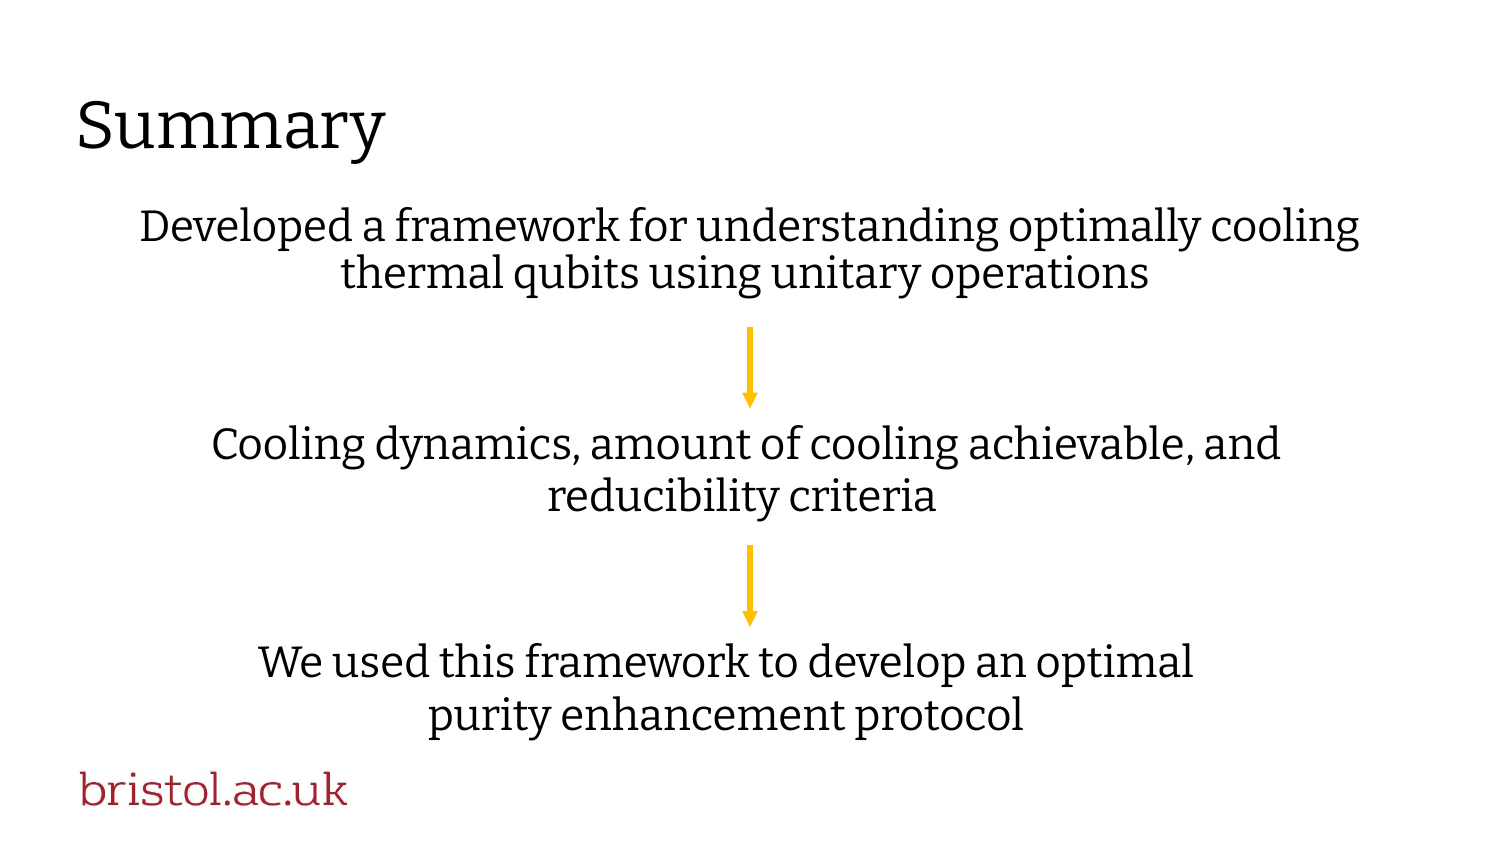

# Summary
Developed a framework for understanding optimally cooling thermal qubits using unitary operations

Cooling dynamics, amount of cooling achievable, and reducibility criteria
We used this framework to develop an optimal purity enhancement protocol